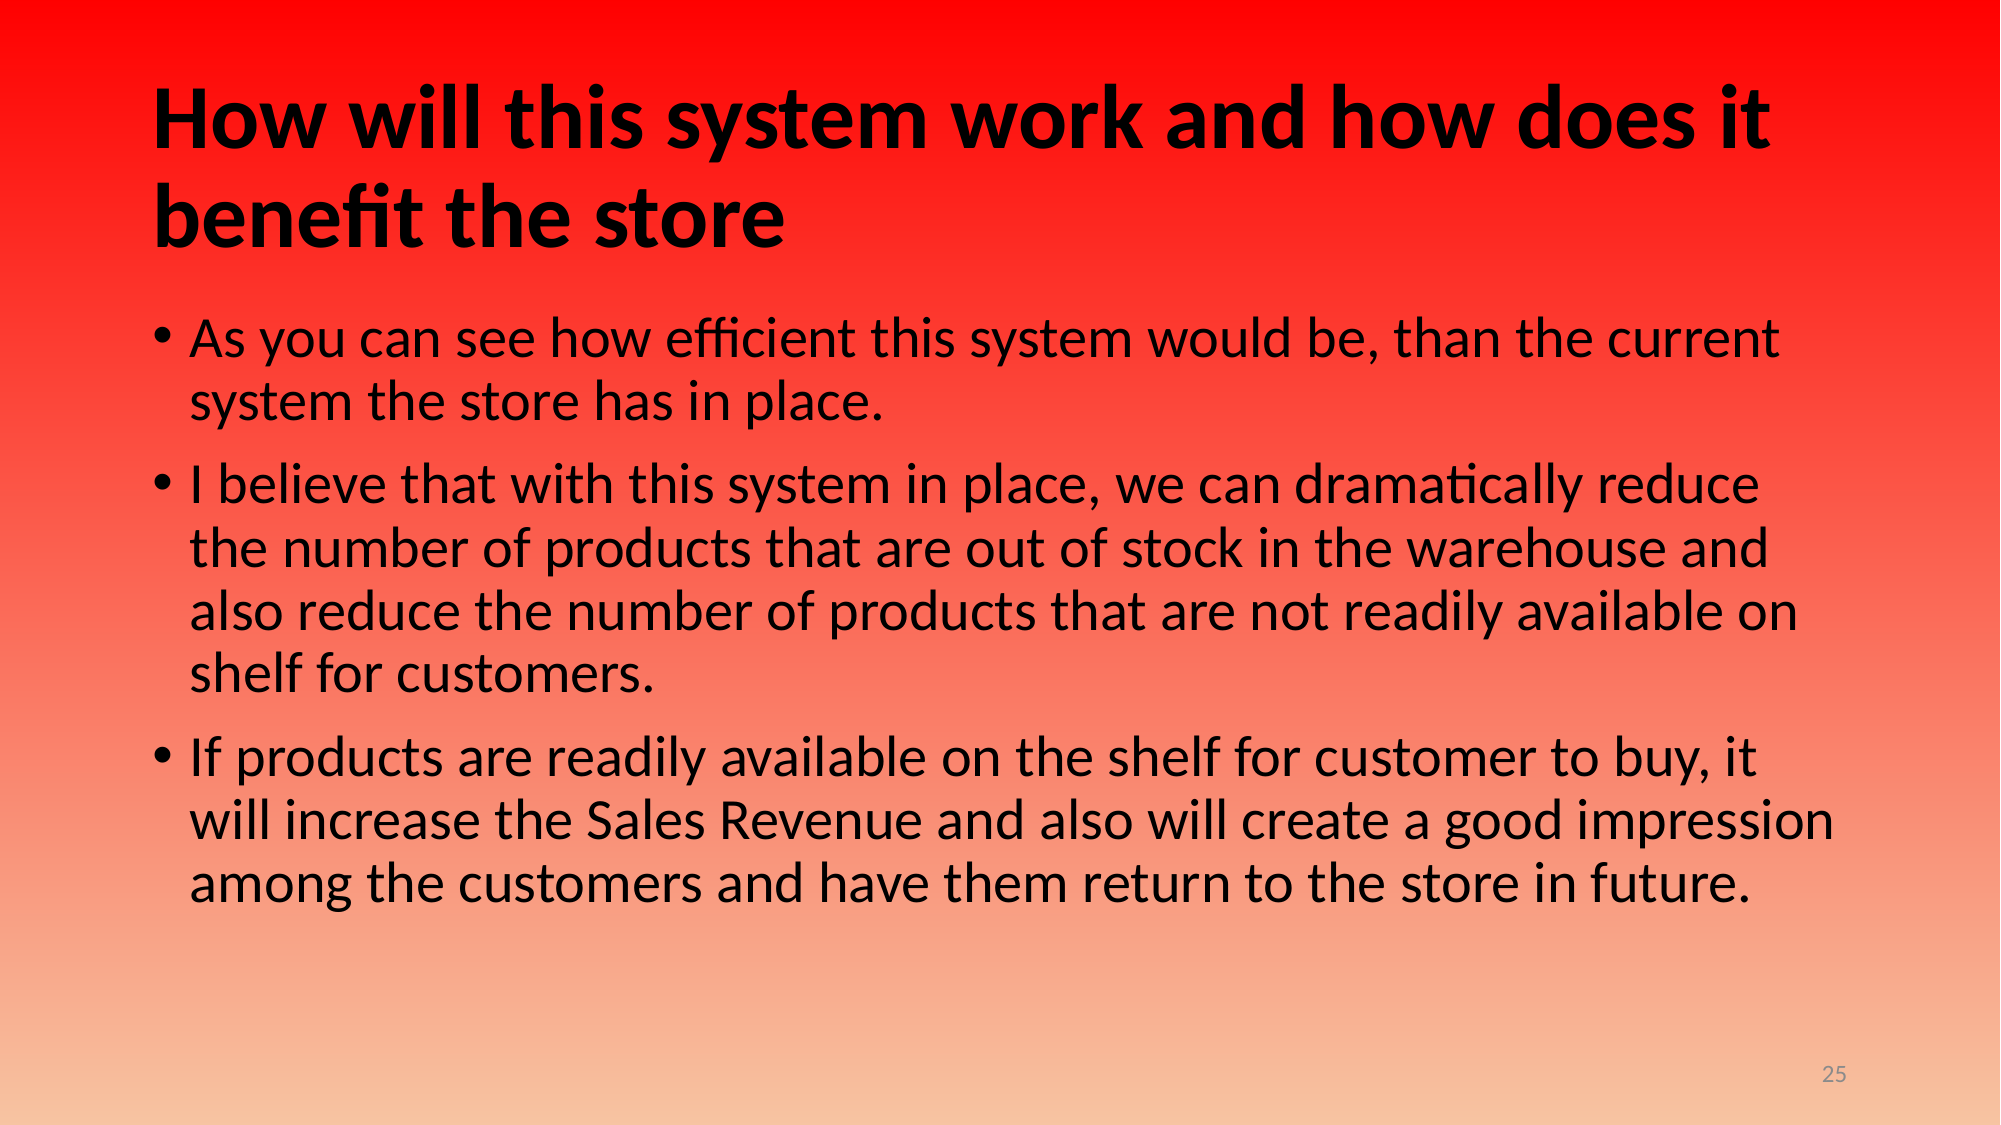

# How will this system work and how does it benefit the store
As you can see how efficient this system would be, than the current system the store has in place.
I believe that with this system in place, we can dramatically reduce the number of products that are out of stock in the warehouse and also reduce the number of products that are not readily available on shelf for customers.
If products are readily available on the shelf for customer to buy, it will increase the Sales Revenue and also will create a good impression among the customers and have them return to the store in future.
25